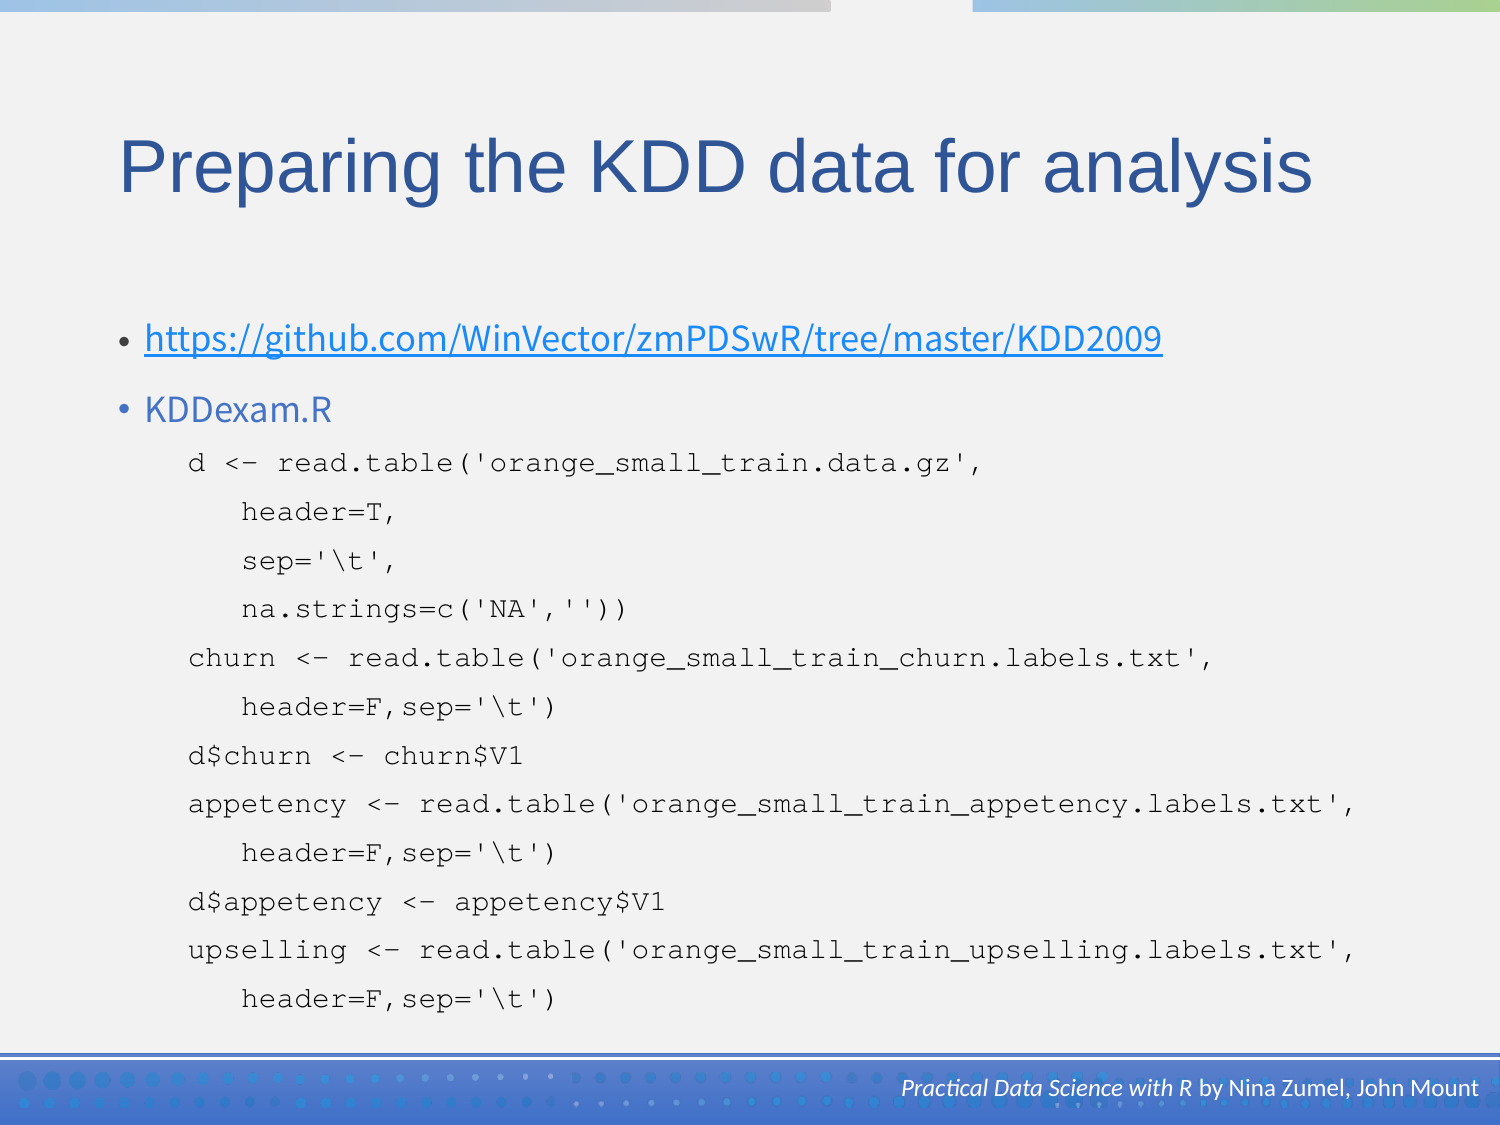

# Preparing the KDD data for analysis
https://github.com/WinVector/zmPDSwR/tree/master/KDD2009
KDDexam.R
d <- read.table('orange_small_train.data.gz',
   header=T,
   sep='\t',
   na.strings=c('NA',''))
churn <- read.table('orange_small_train_churn.labels.txt',
   header=F,sep='\t')
d$churn <- churn$V1
appetency <- read.table('orange_small_train_appetency.labels.txt',
   header=F,sep='\t')
d$appetency <- appetency$V1
upselling <- read.table('orange_small_train_upselling.labels.txt',
   header=F,sep='\t')
Practical Data Science with R by Nina Zumel, John Mount